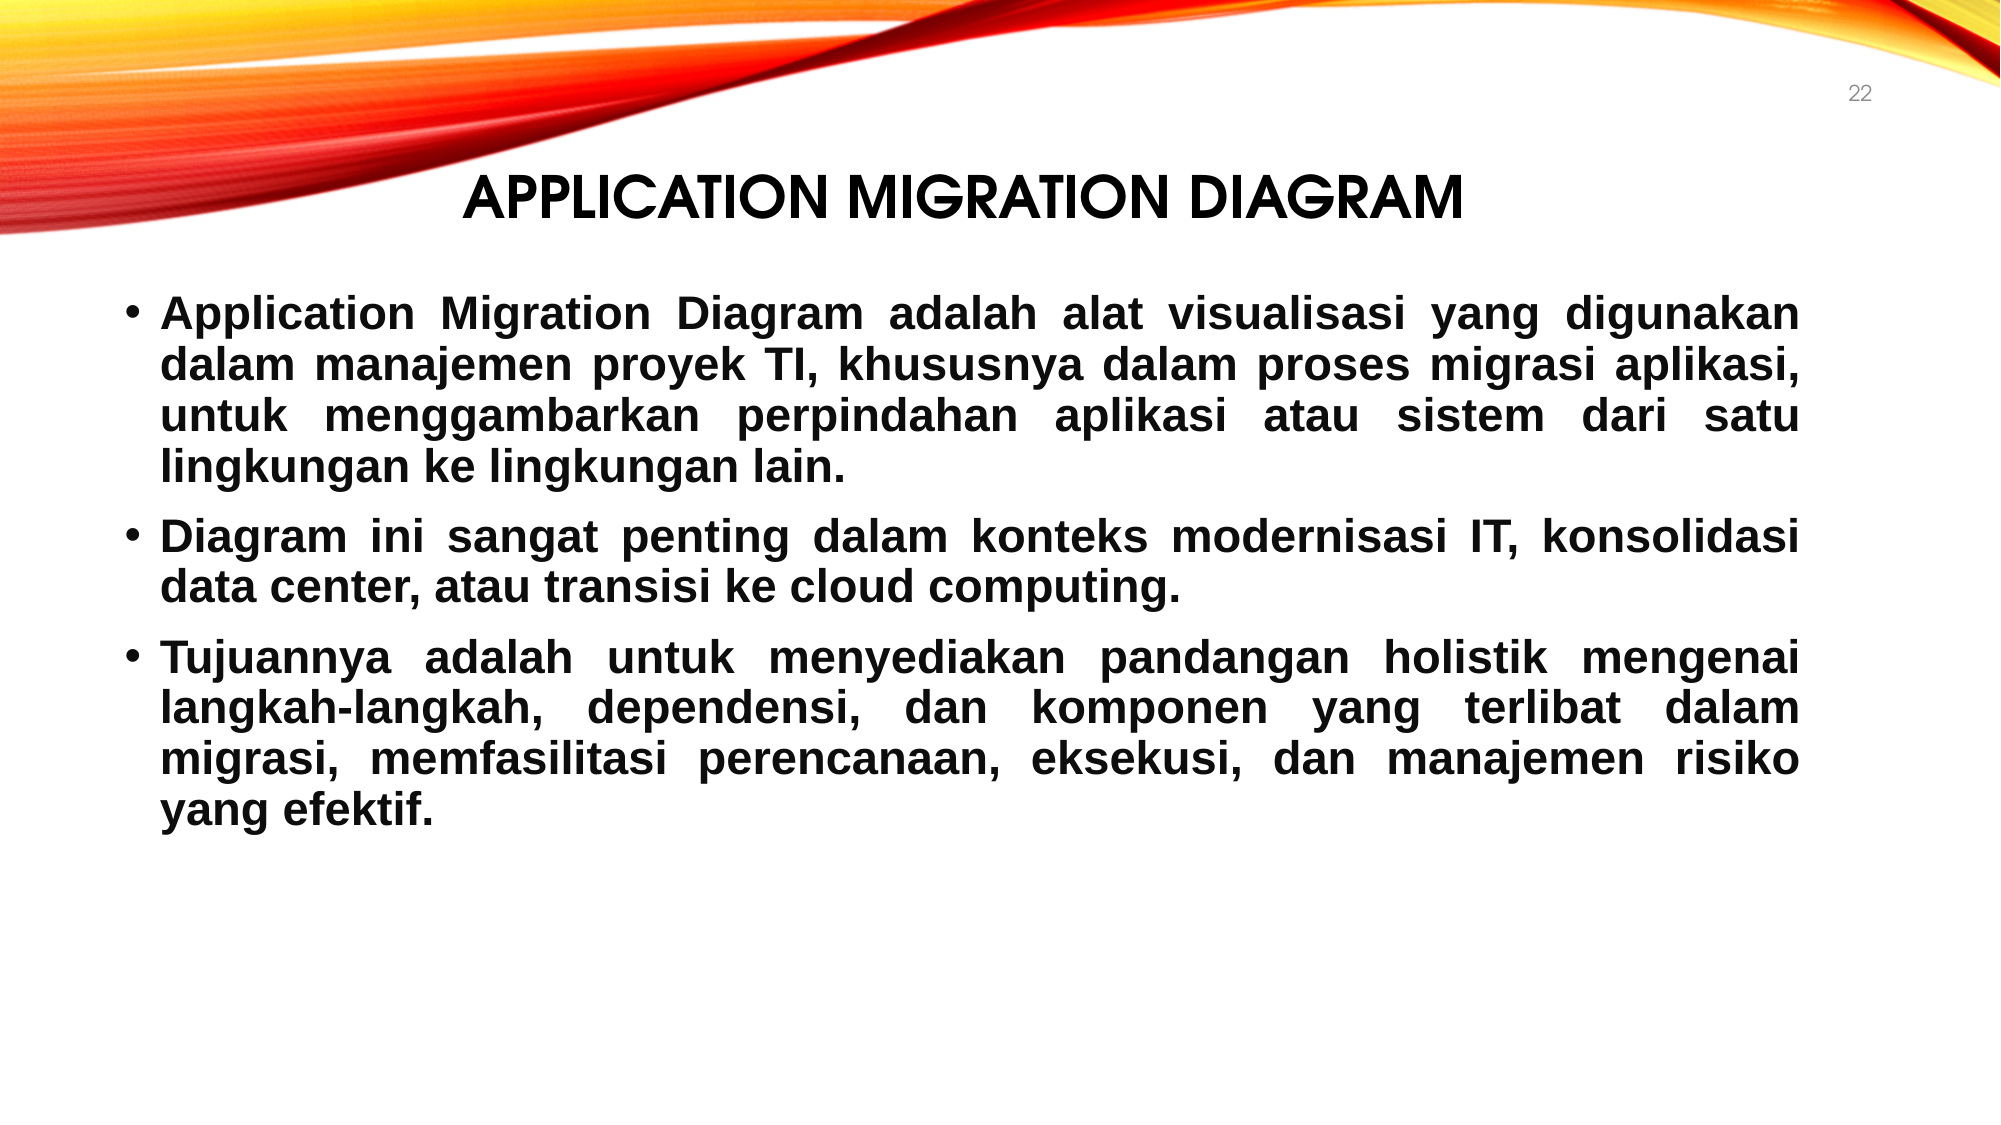

22
# APPLICATION MIGRATION DIAGRAM
Application Migration Diagram adalah alat visualisasi yang digunakan dalam manajemen proyek TI, khususnya dalam proses migrasi aplikasi, untuk menggambarkan perpindahan aplikasi atau sistem dari satu lingkungan ke lingkungan lain.
Diagram ini sangat penting dalam konteks modernisasi IT, konsolidasi data center, atau transisi ke cloud computing.
Tujuannya adalah untuk menyediakan pandangan holistik mengenai langkah-langkah, dependensi, dan komponen yang terlibat dalam migrasi, memfasilitasi perencanaan, eksekusi, dan manajemen risiko yang efektif.